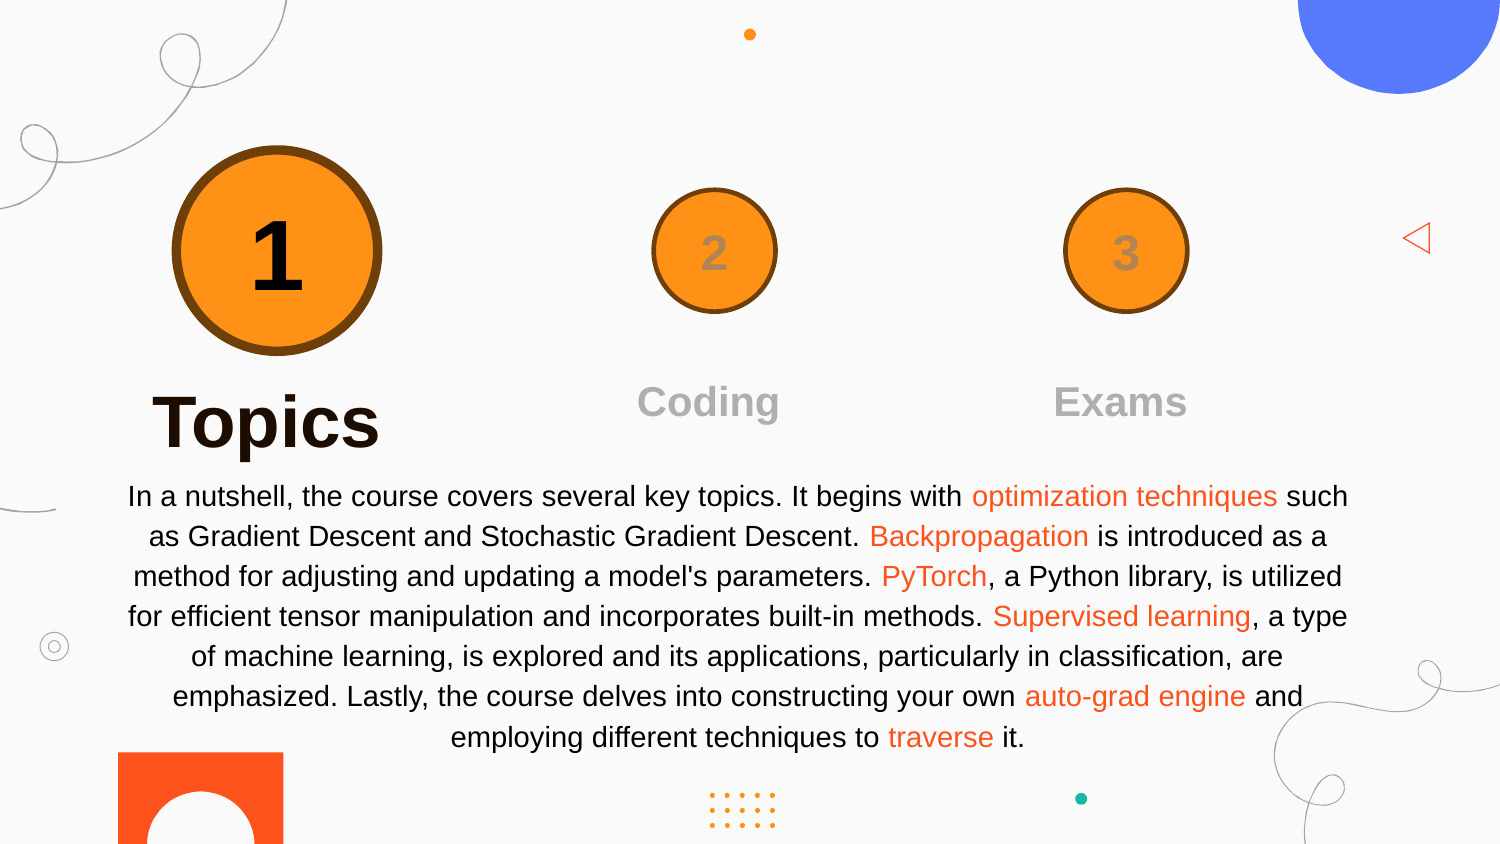

1
2
3
# Topics
Coding
Exams

In a nutshell, the course covers several key topics. It begins with optimization techniques such as Gradient Descent and Stochastic Gradient Descent. Backpropagation is introduced as a method for adjusting and updating a model's parameters. PyTorch, a Python library, is utilized for efficient tensor manipulation and incorporates built-in methods. Supervised learning, a type of machine learning, is explored and its applications, particularly in classification, are emphasized. Lastly, the course delves into constructing your own auto-grad engine and employing different techniques to traverse it.